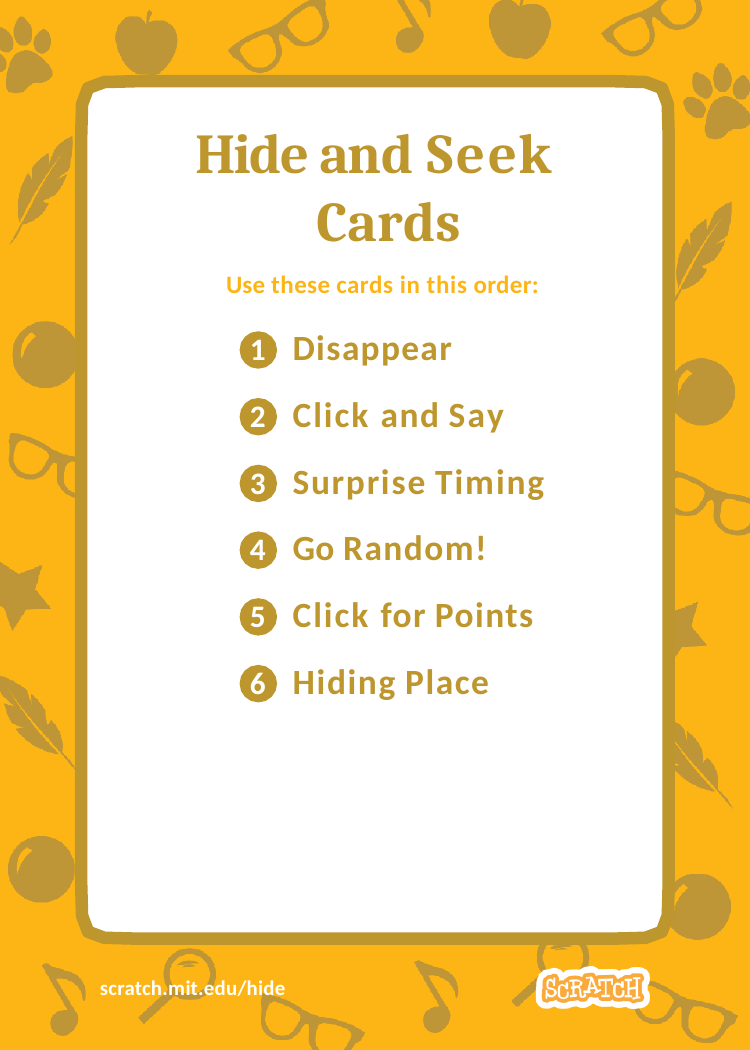

Hide and Seek	2

# Hide and Seek  Cards

Use these cards in this order:

Disappear
Click and Say
Surprise Timing
Go Random!
Click for Points
Hiding Place

scratch.mit.edu/hide